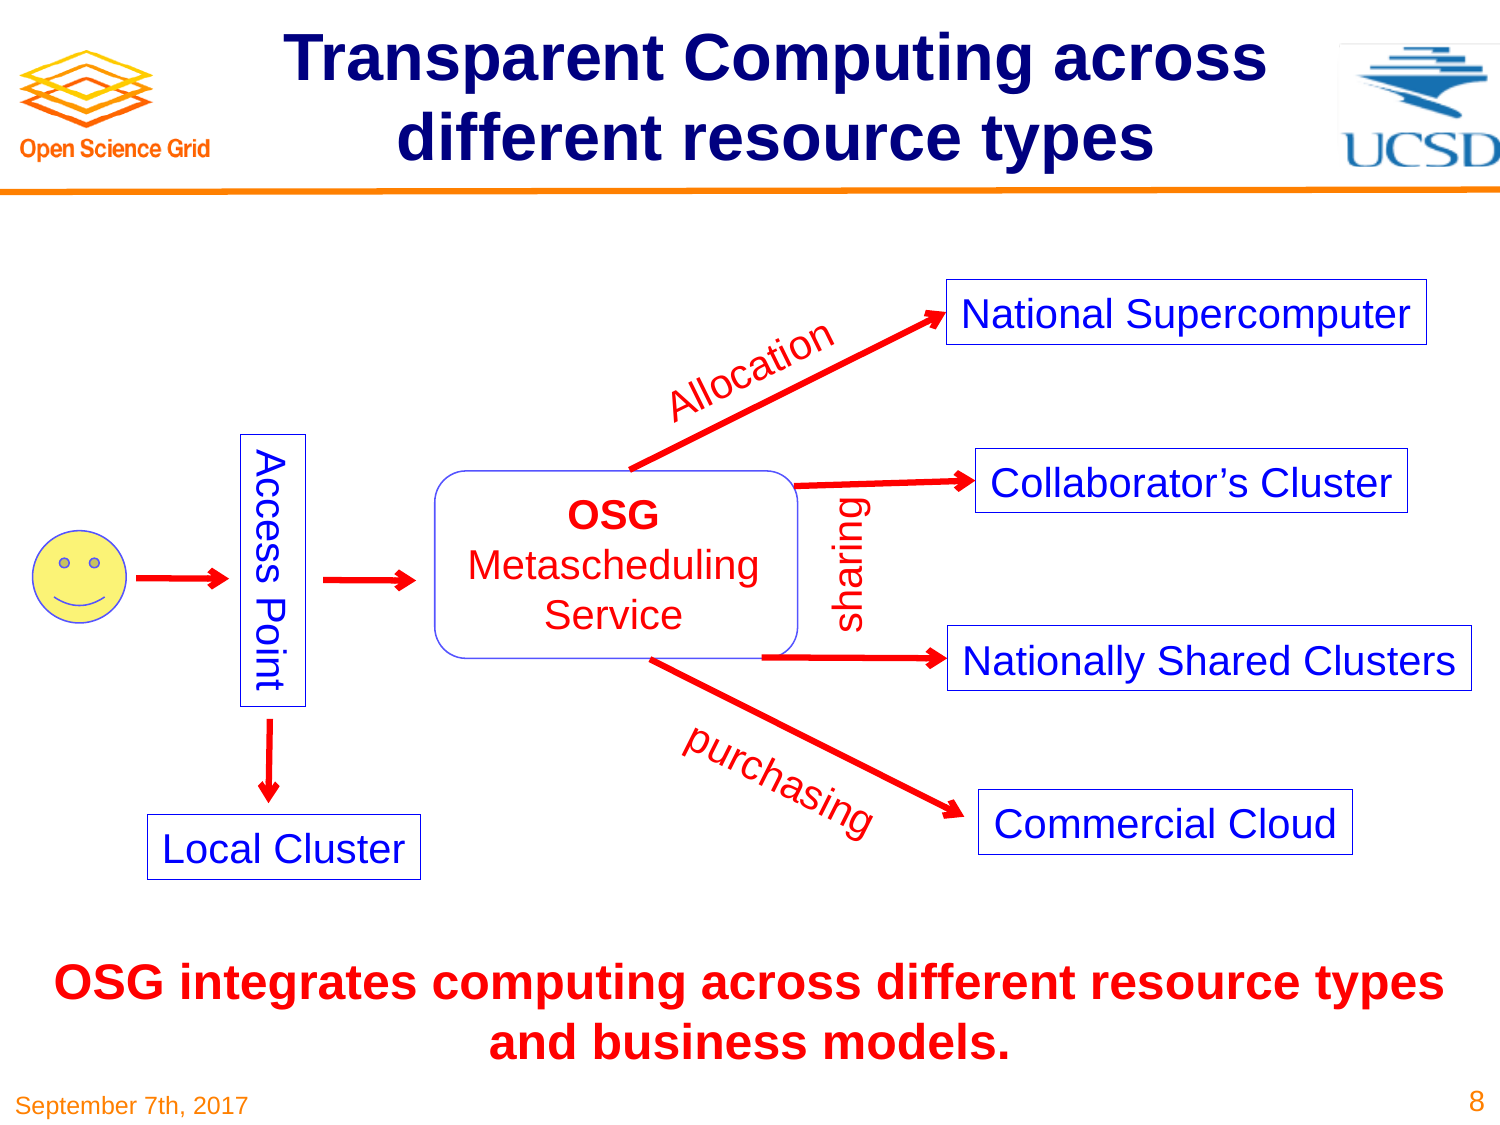

# Transparent Computing across different resource types
National Supercomputer
Allocation
Collaborator’s Cluster

OSG
Metascheduling
Service

sharing
Access Point
Nationally Shared Clusters
purchasing
Commercial Cloud
Local Cluster
OSG integrates computing across different resource types and business models.
8